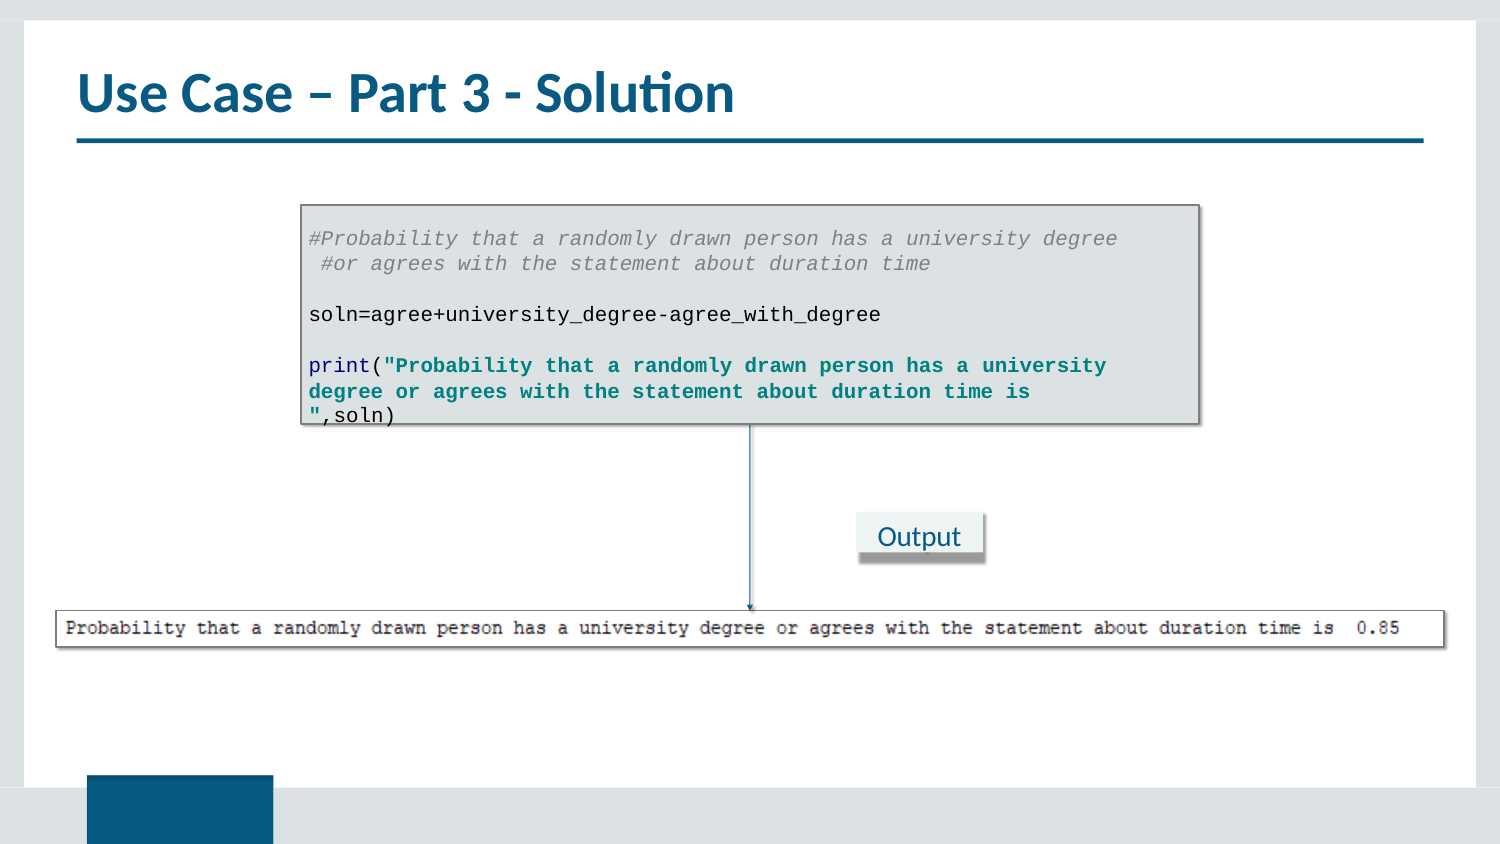

# Use Case – Part 3 - Solution

#Probability that a randomly drawn person has a university degree  #or agrees with the statement about duration time

soln=agree+university_degree-agree_with_degree

print("Probability that a randomly drawn person has a university
degree or agrees with the statement about duration time is ",soln)

Output